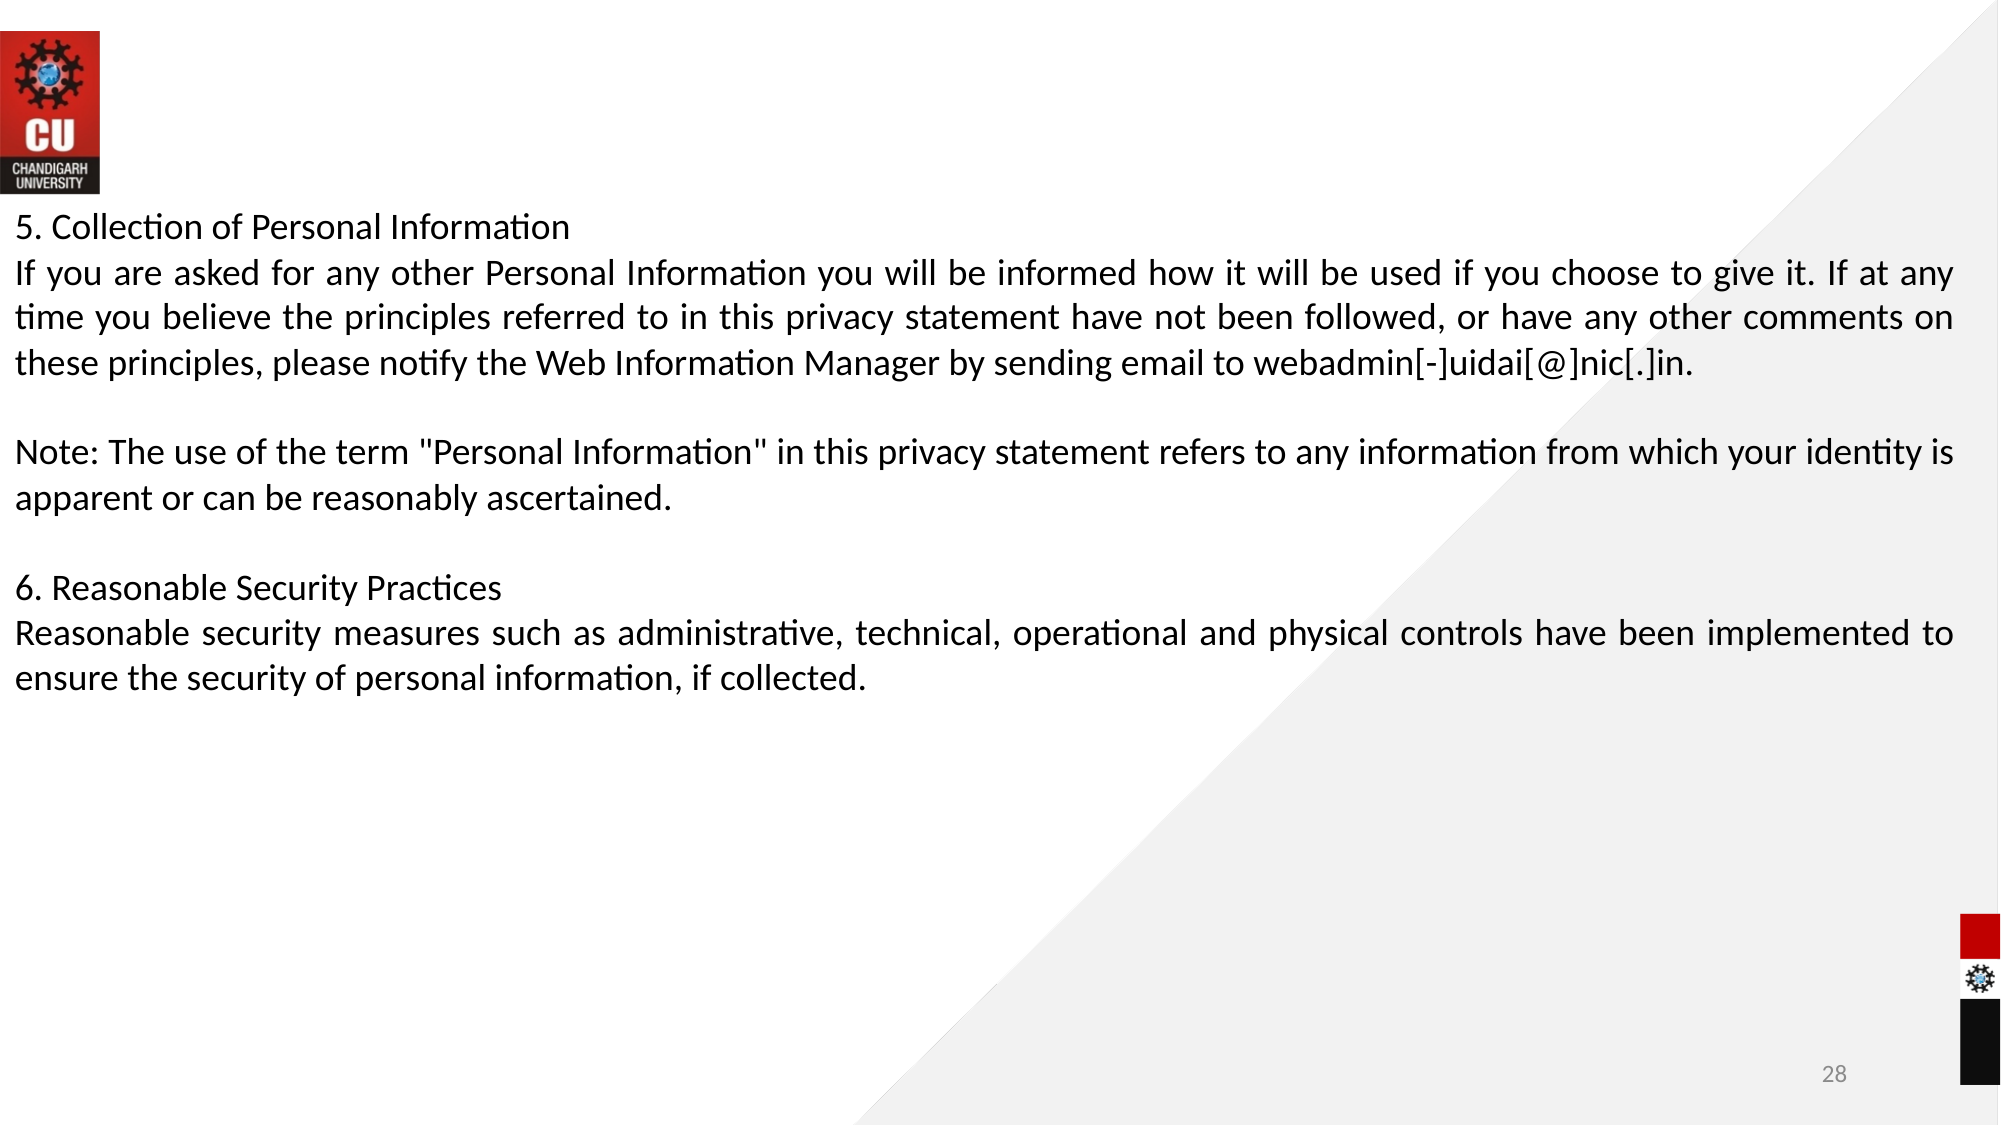

5. Collection of Personal Information
If you are asked for any other Personal Information you will be informed how it will be used if you choose to give it. If at any time you believe the principles referred to in this privacy statement have not been followed, or have any other comments on these principles, please notify the Web Information Manager by sending email to webadmin[-]uidai[@]nic[.]in.

Note: The use of the term "Personal Information" in this privacy statement refers to any information from which your identity is apparent or can be reasonably ascertained.

6. Reasonable Security Practices
Reasonable security measures such as administrative, technical, operational and physical controls have been implemented to ensure the security of personal information, if collected.
28